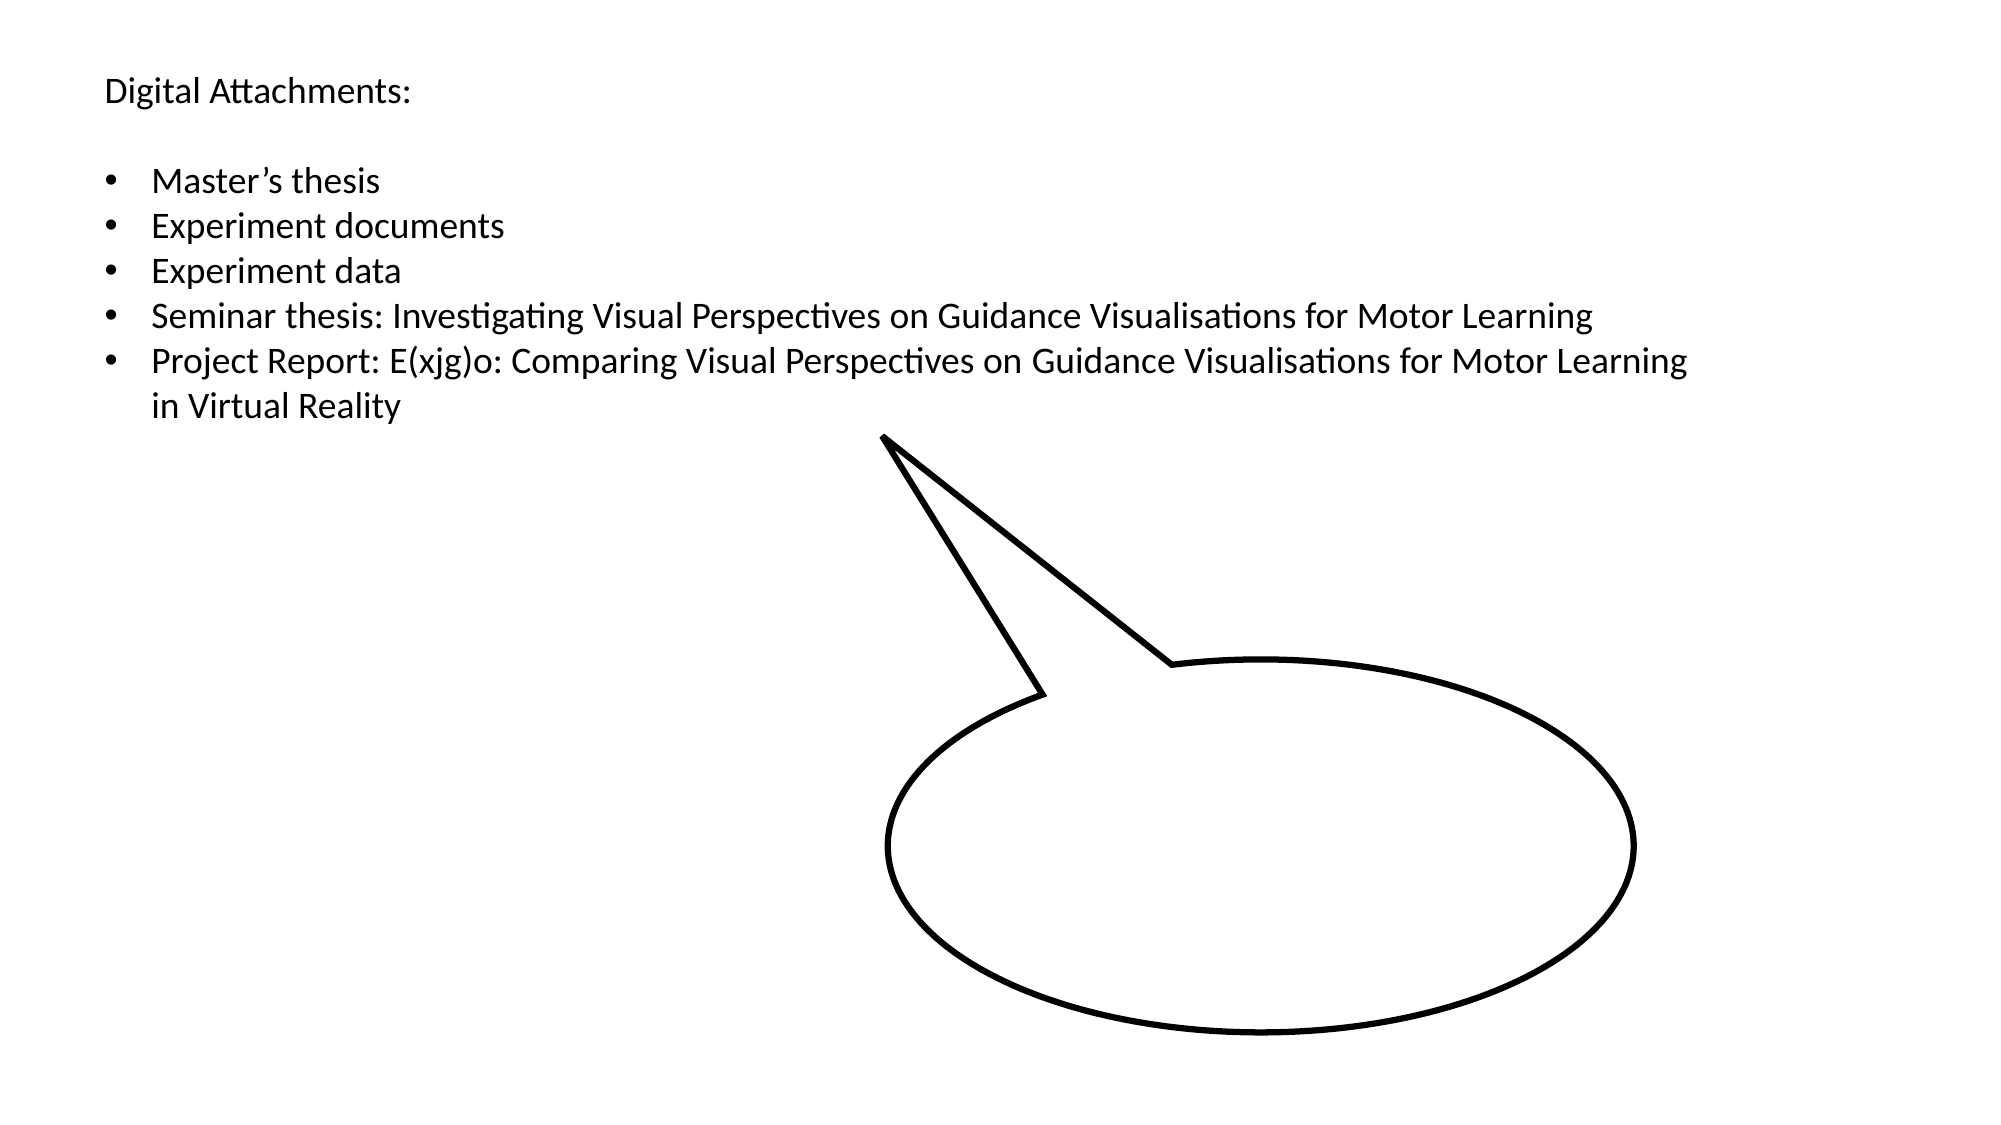

Digital Attachments:

Master’s thesis
Experiment documents
Experiment data
Seminar thesis: Investigating Visual Perspectives on Guidance Visualisations for Motor Learning
Project Report: E(xjg)o: Comparing Visual Perspectives on Guidance Visualisations for Motor Learning in Virtual Reality